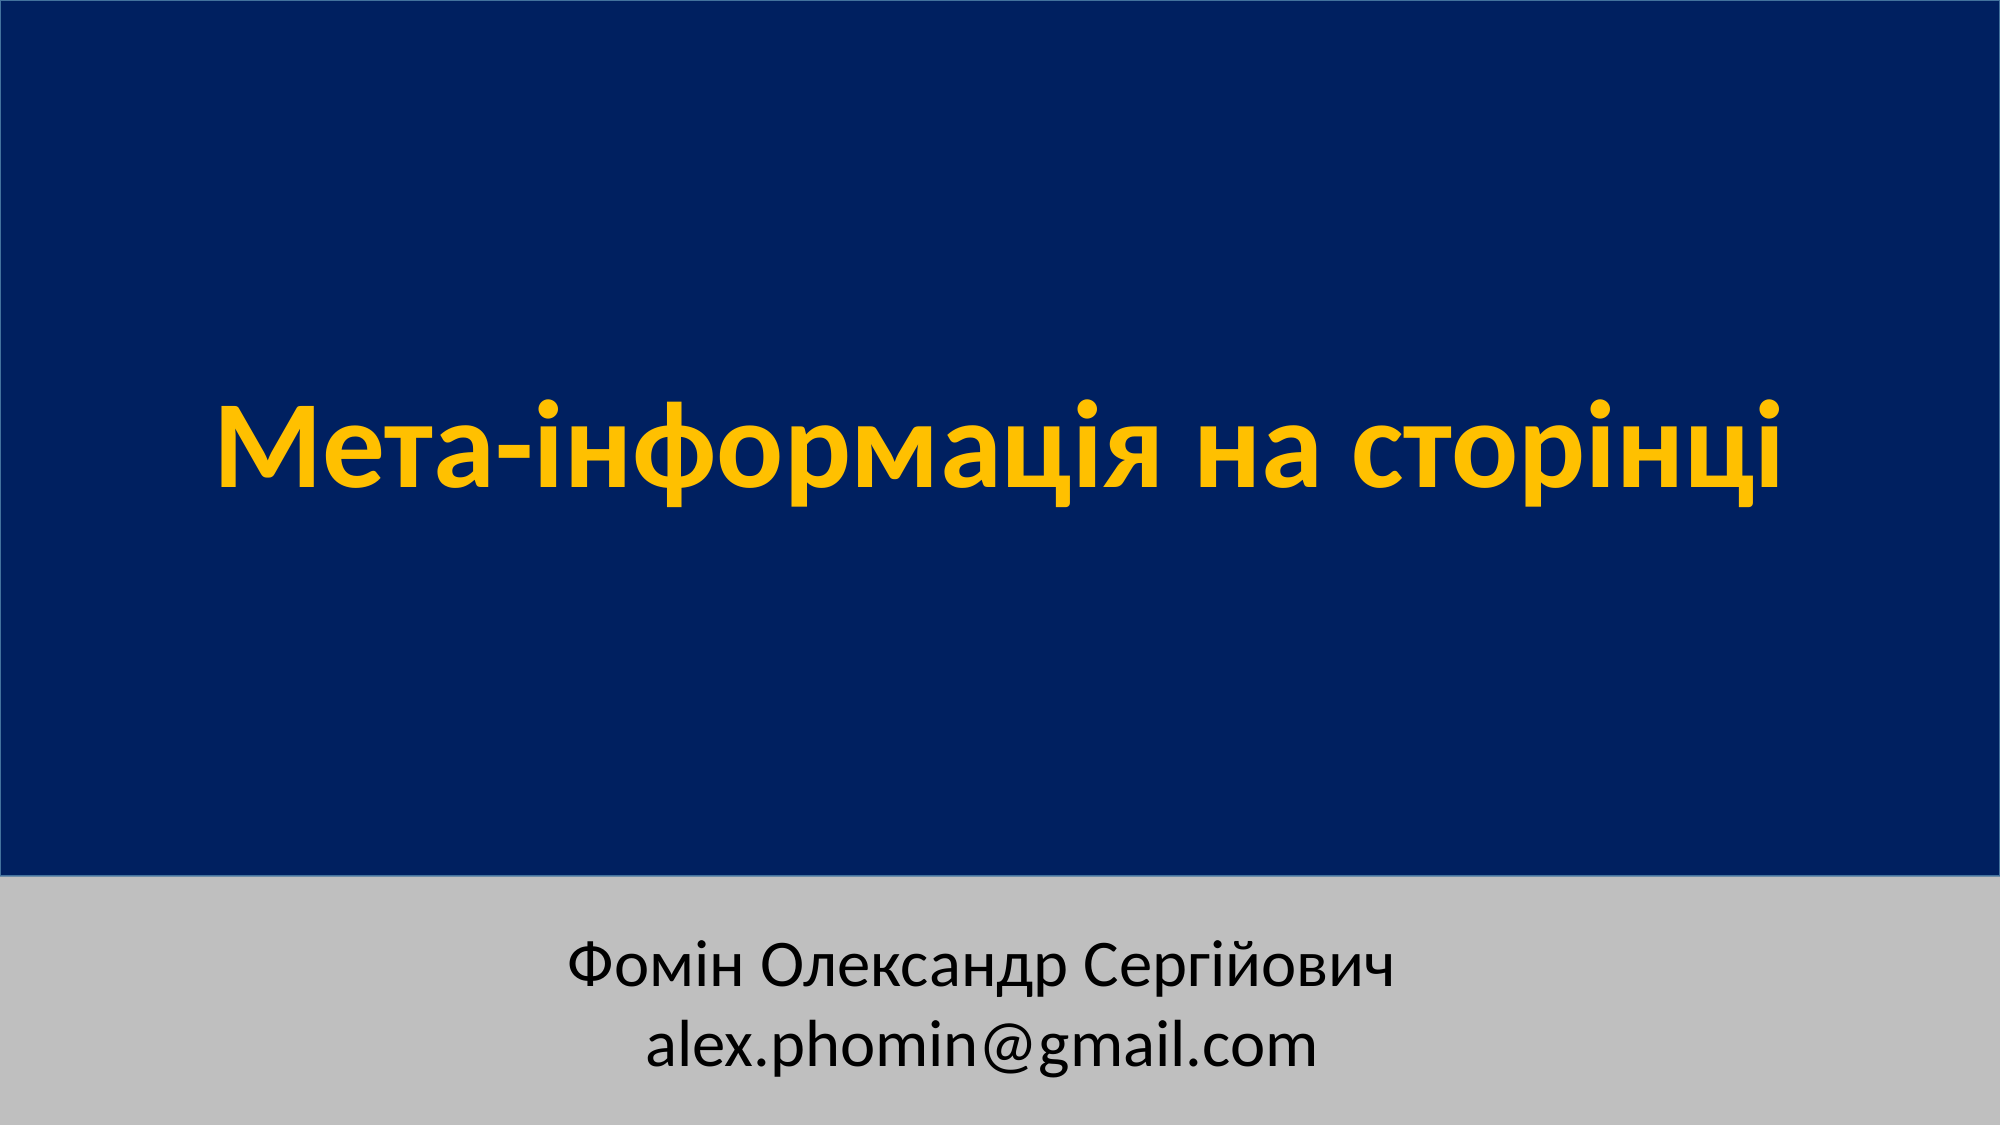

Мета-інформація на сторінці

Фомін Олександр Сергійович
alex.phomin@gmail.com